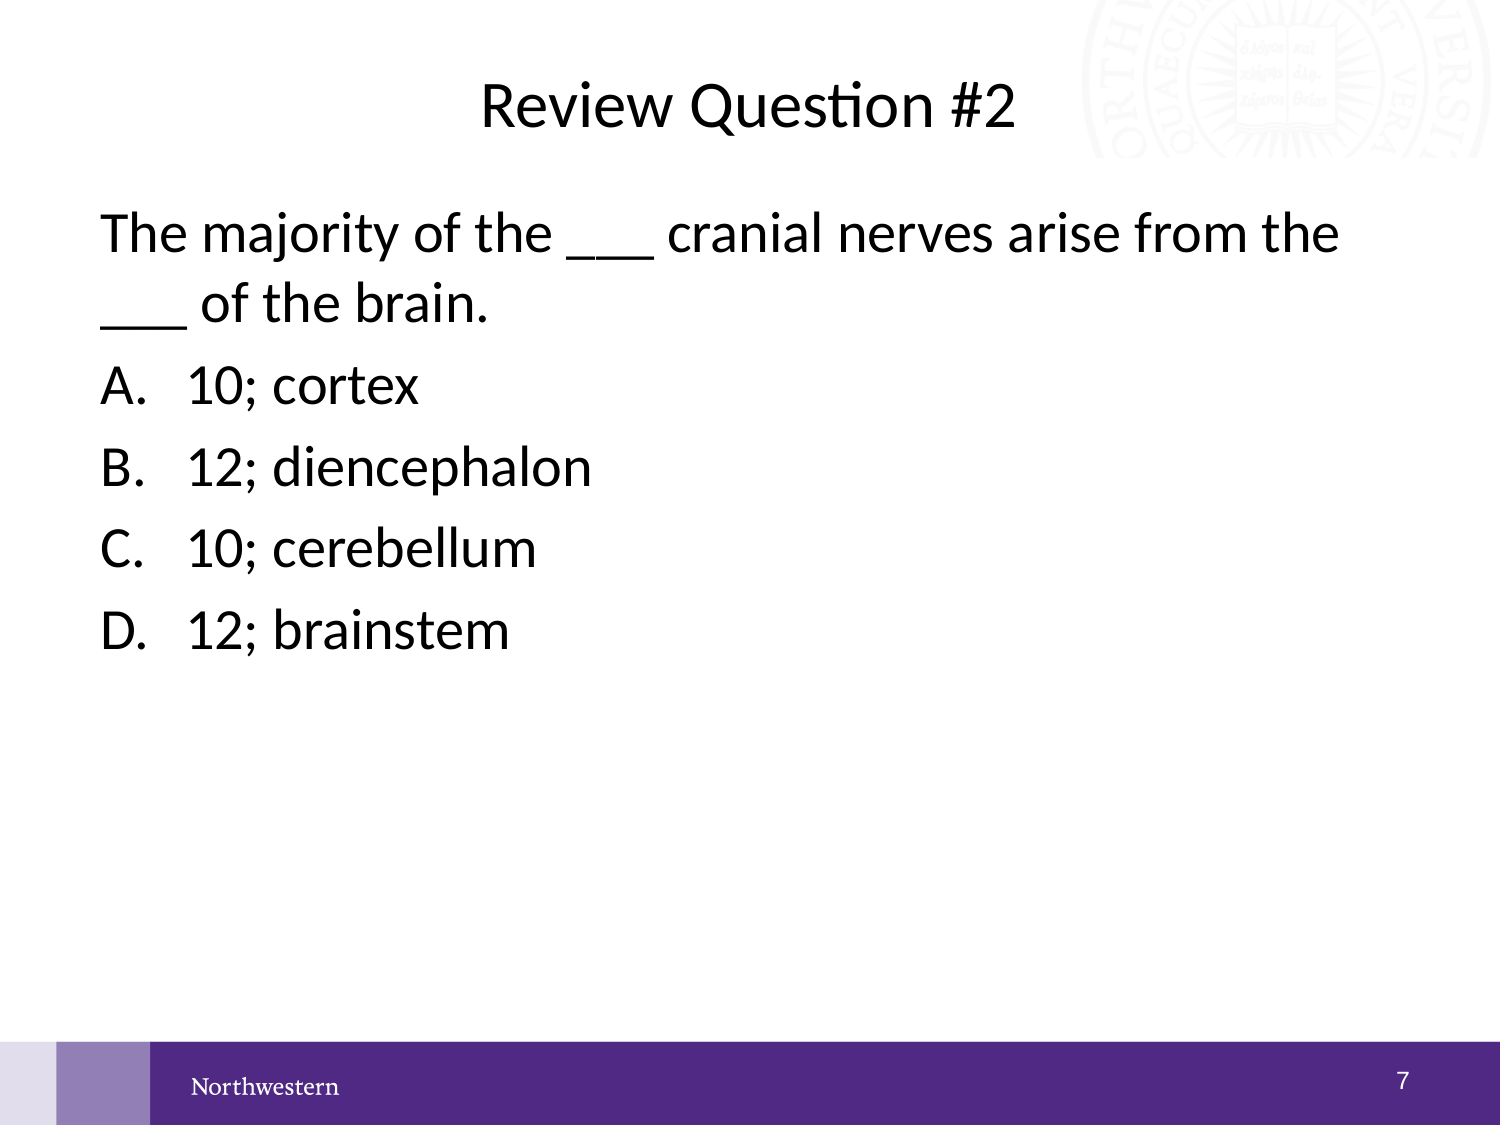

# Review Question #2
The majority of the ___ cranial nerves arise from the ___ of the brain.
10; cortex
12; diencephalon
10; cerebellum
12; brainstem
7